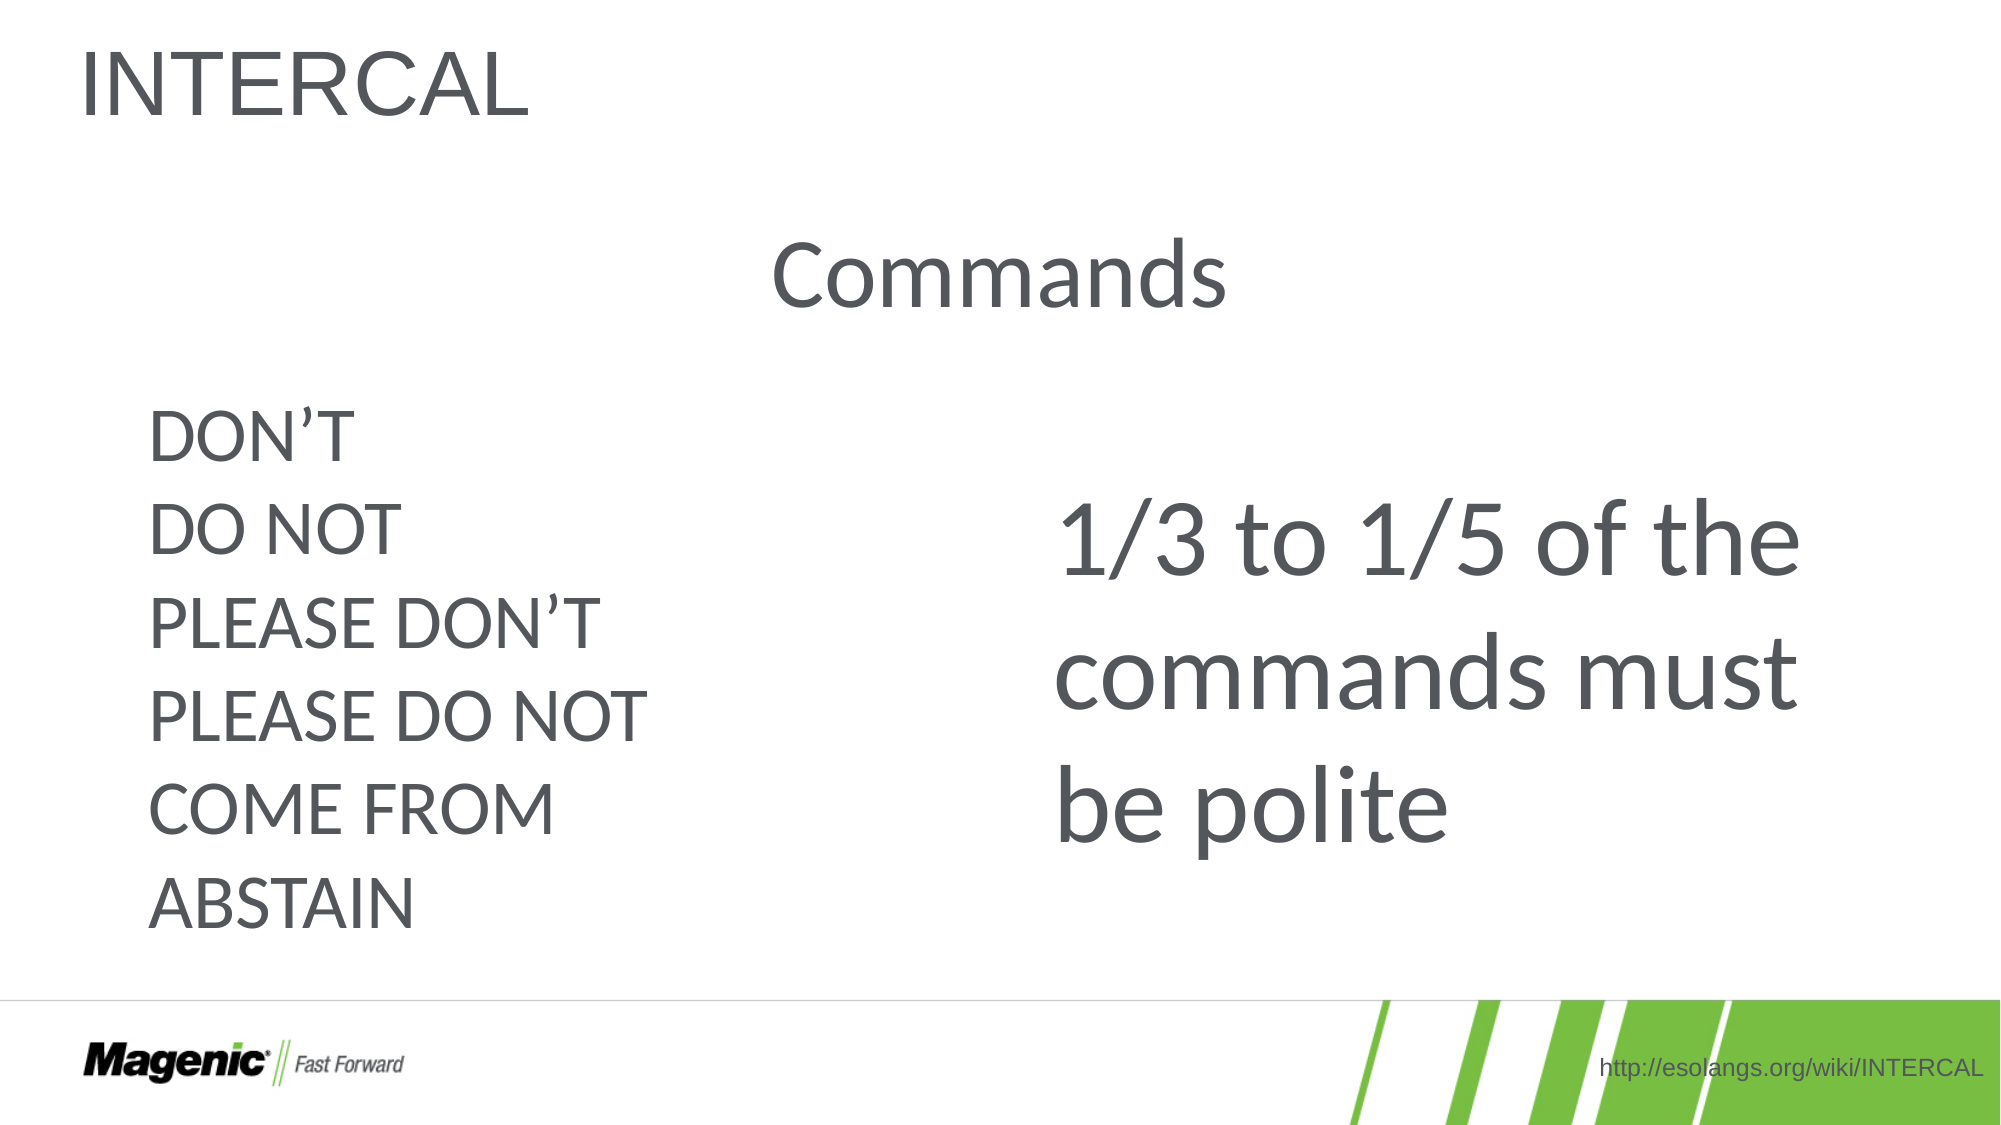

# INTERCAL
Commands
DON’T
DO NOT
PLEASE DON’T
PLEASE DO NOT
COME FROM
ABSTAIN
1/3 to 1/5 of the commands must be polite
http://esolangs.org/wiki/INTERCAL